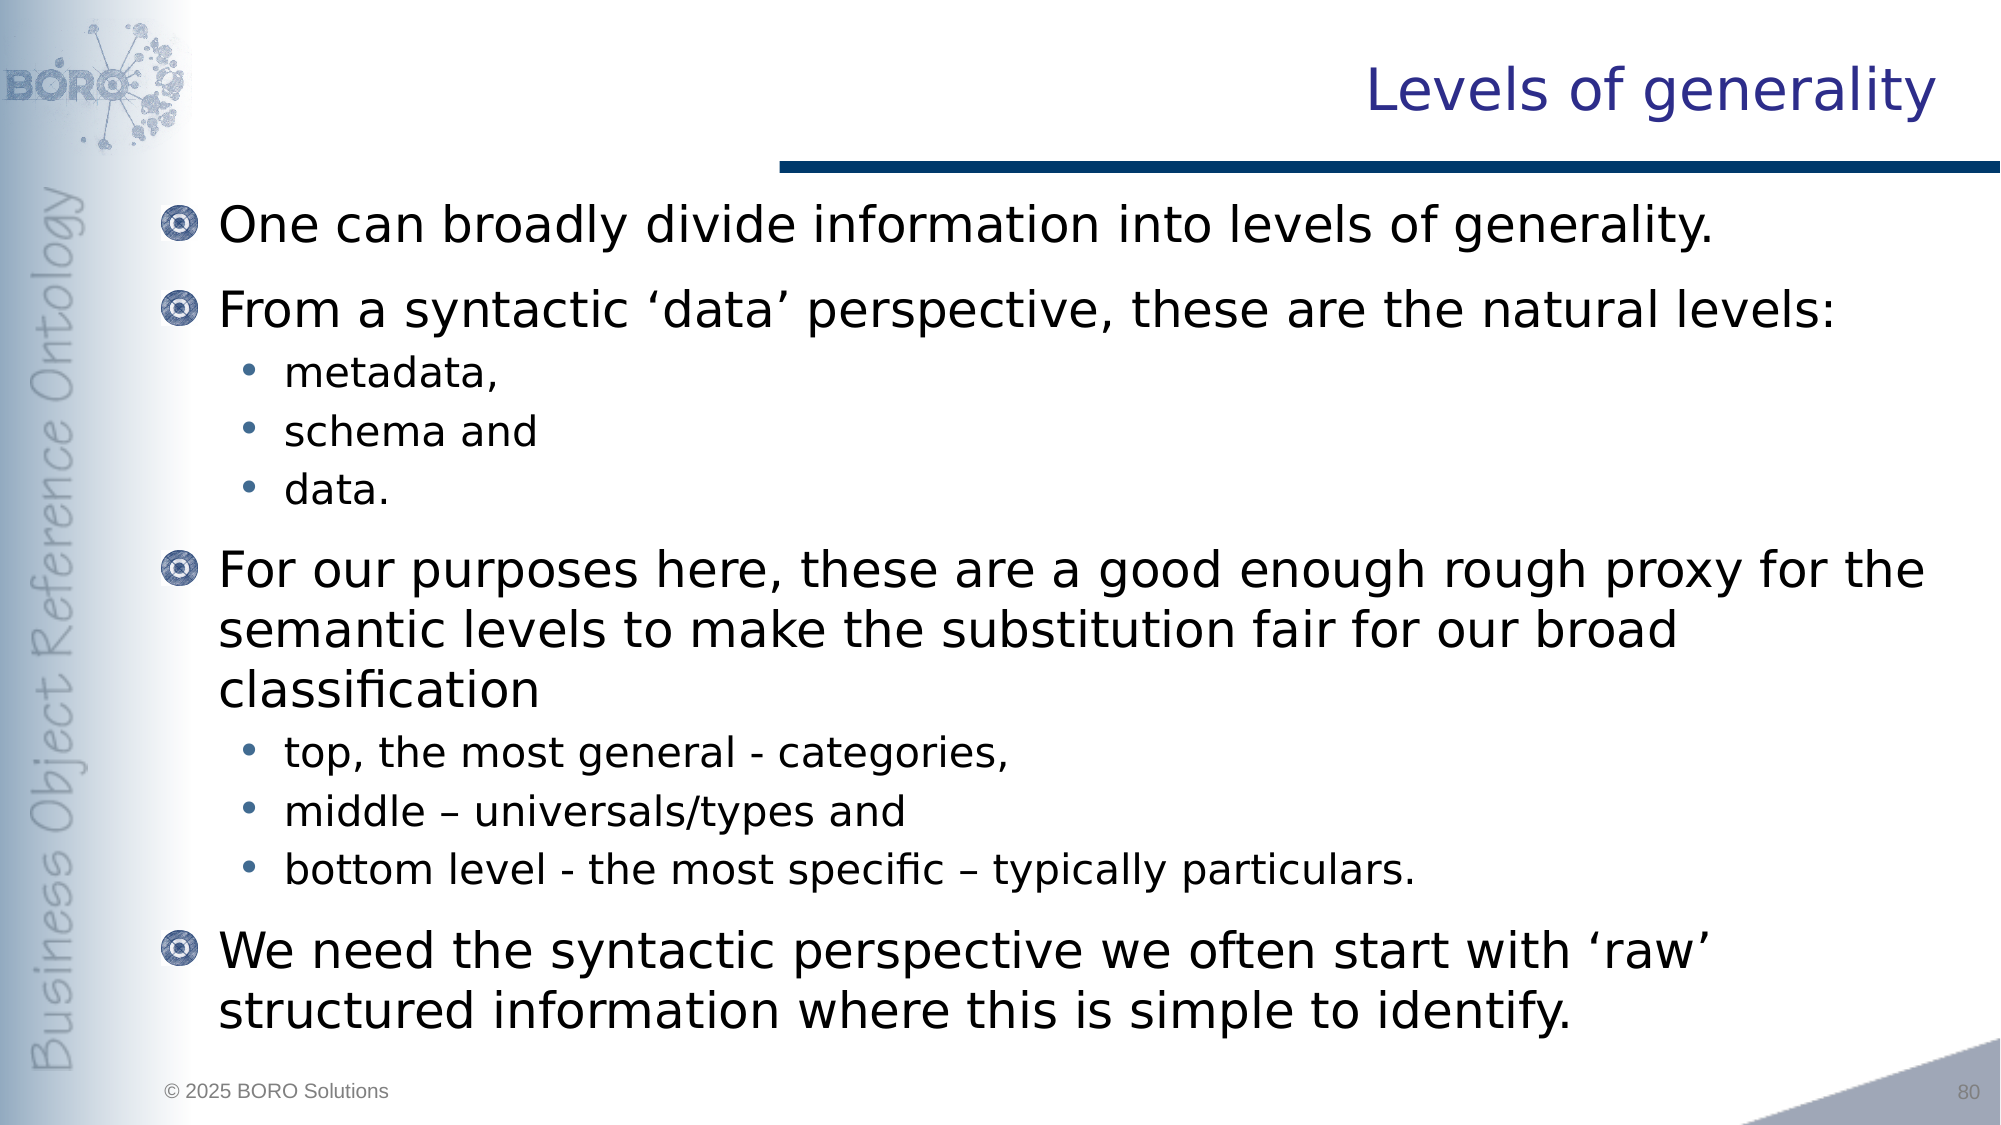

# Levels of generality
One can broadly divide information into levels of generality.
From a syntactic ‘data’ perspective, these are the natural levels:
metadata,
schema and
data.
For our purposes here, these are a good enough rough proxy for the semantic levels to make the substitution fair for our broad classification
top, the most general - categories,
middle – universals/types and
bottom level - the most specific – typically particulars.
We need the syntactic perspective we often start with ‘raw’ structured information where this is simple to identify.
80